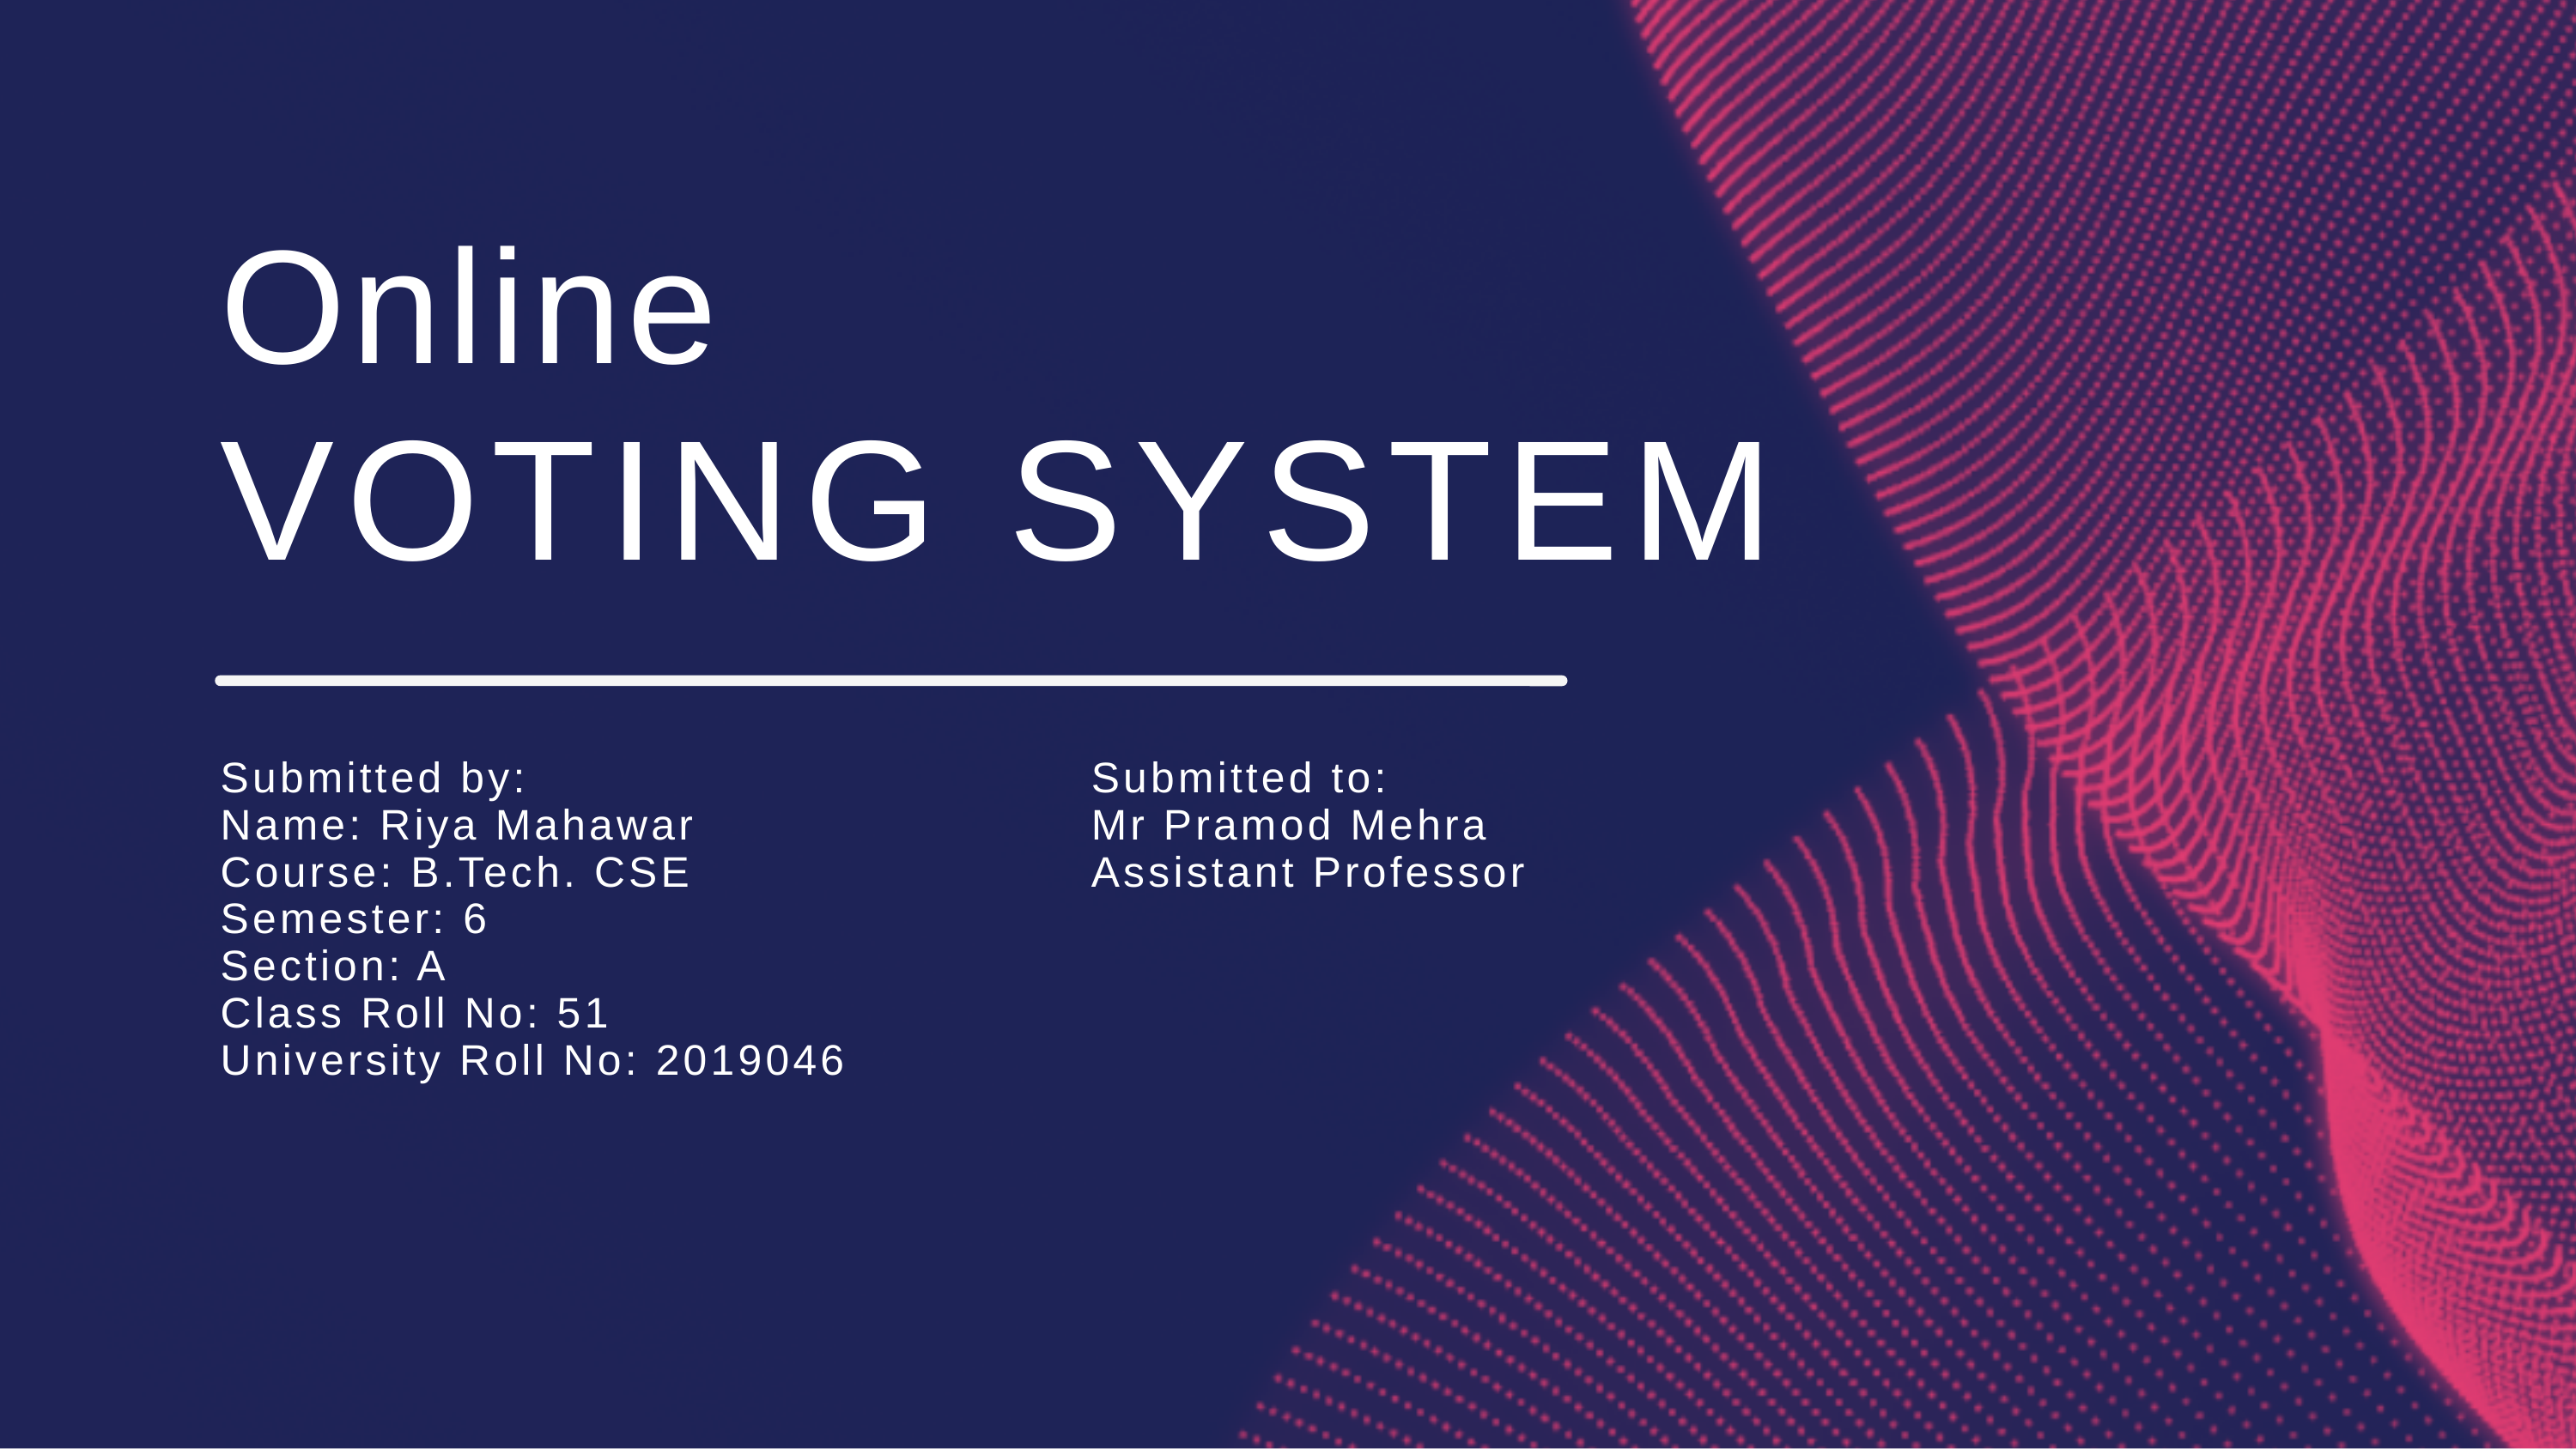

Online
VOTING SYSTEM

Submitted by:
Name: Riya Mahawar
Course: B.Tech. CSE
Semester: 6
Section: A
Class Roll No: 51
University Roll No: 2019046
Submitted to:
Mr Pramod Mehra
Assistant Professor